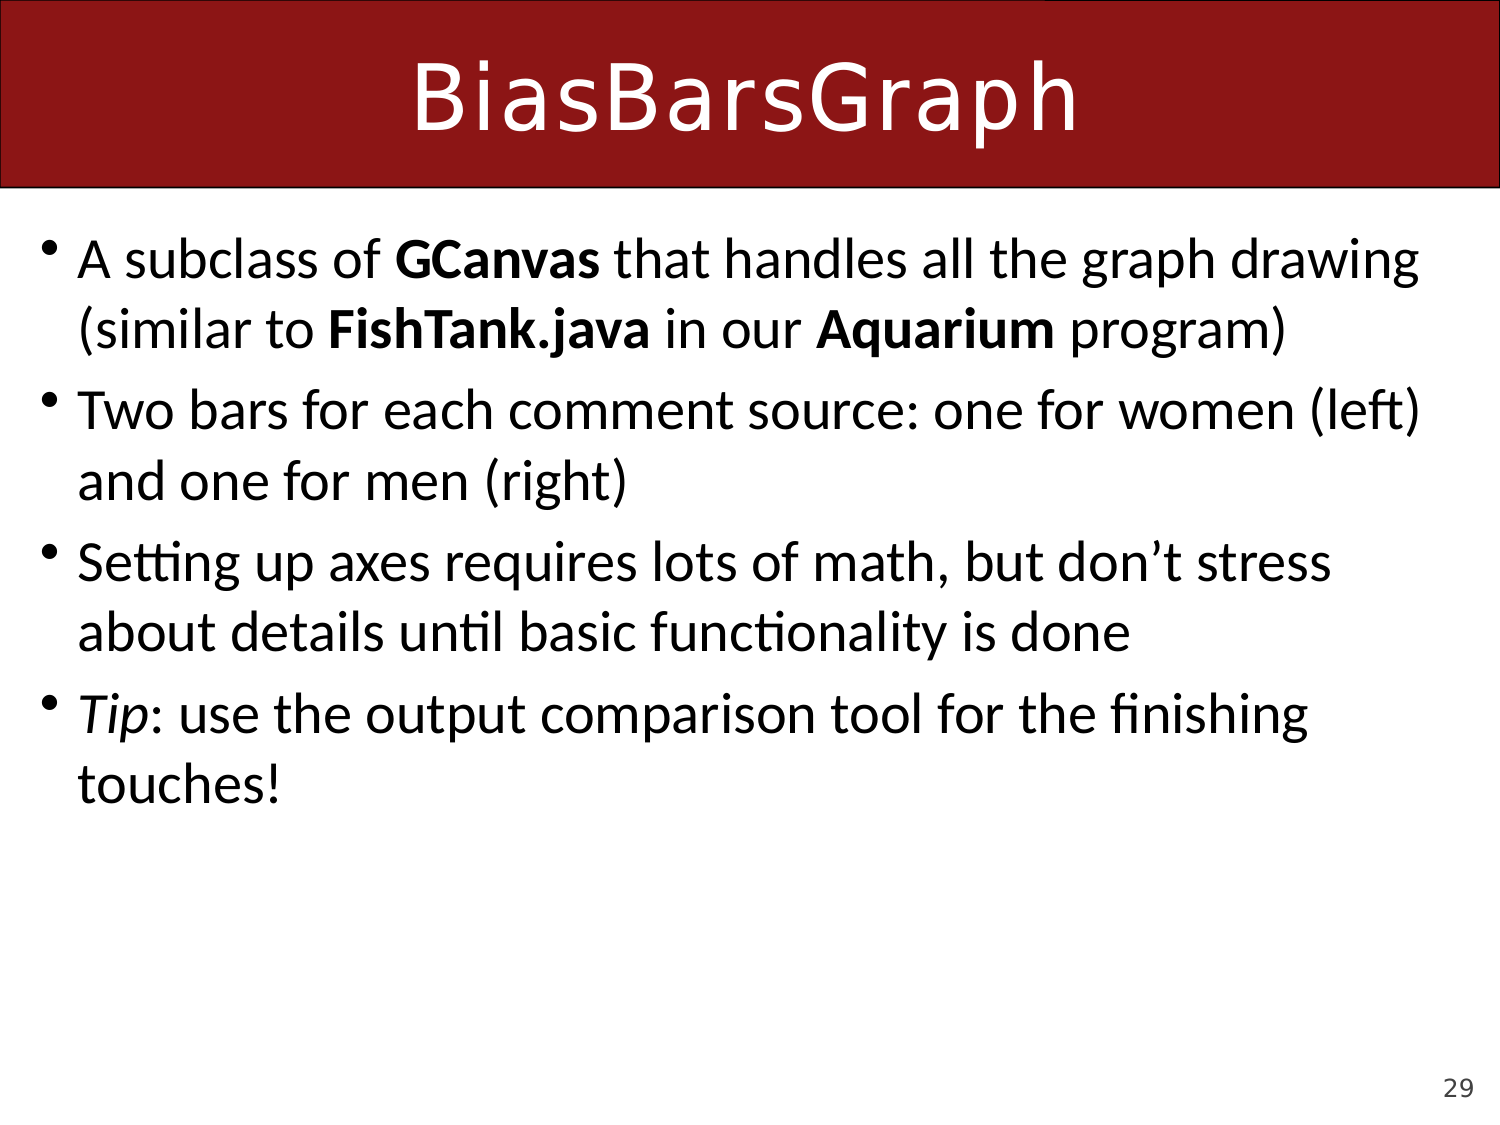

# BiasBarsGraph
A subclass of GCanvas that handles all the graph drawing (similar to FishTank.java in our Aquarium program)
Two bars for each comment source: one for women (left) and one for men (right)
Setting up axes requires lots of math, but don’t stress about details until basic functionality is done
Tip: use the output comparison tool for the finishing touches!